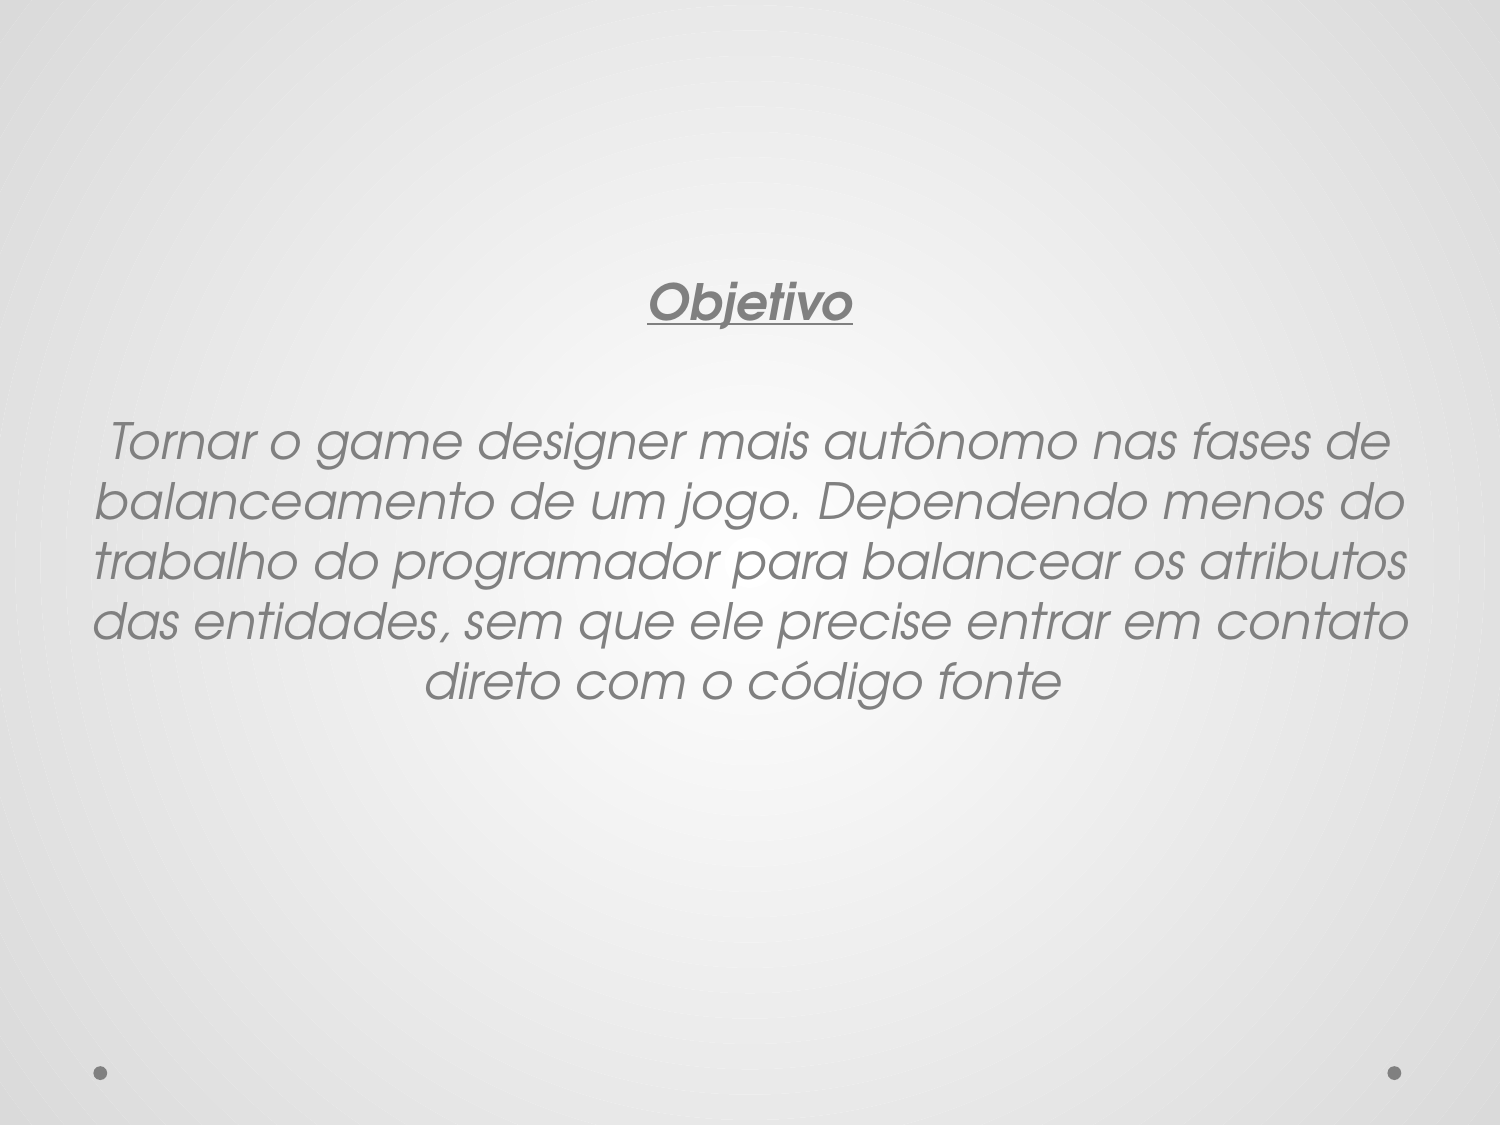

Objetivo

Tornar o game designer mais autônomo nas fases de balanceamento de um jogo. Dependendo menos do trabalho do programador para balancear os atributos das entidades, sem que ele precise entrar em contato direto com o código fonte